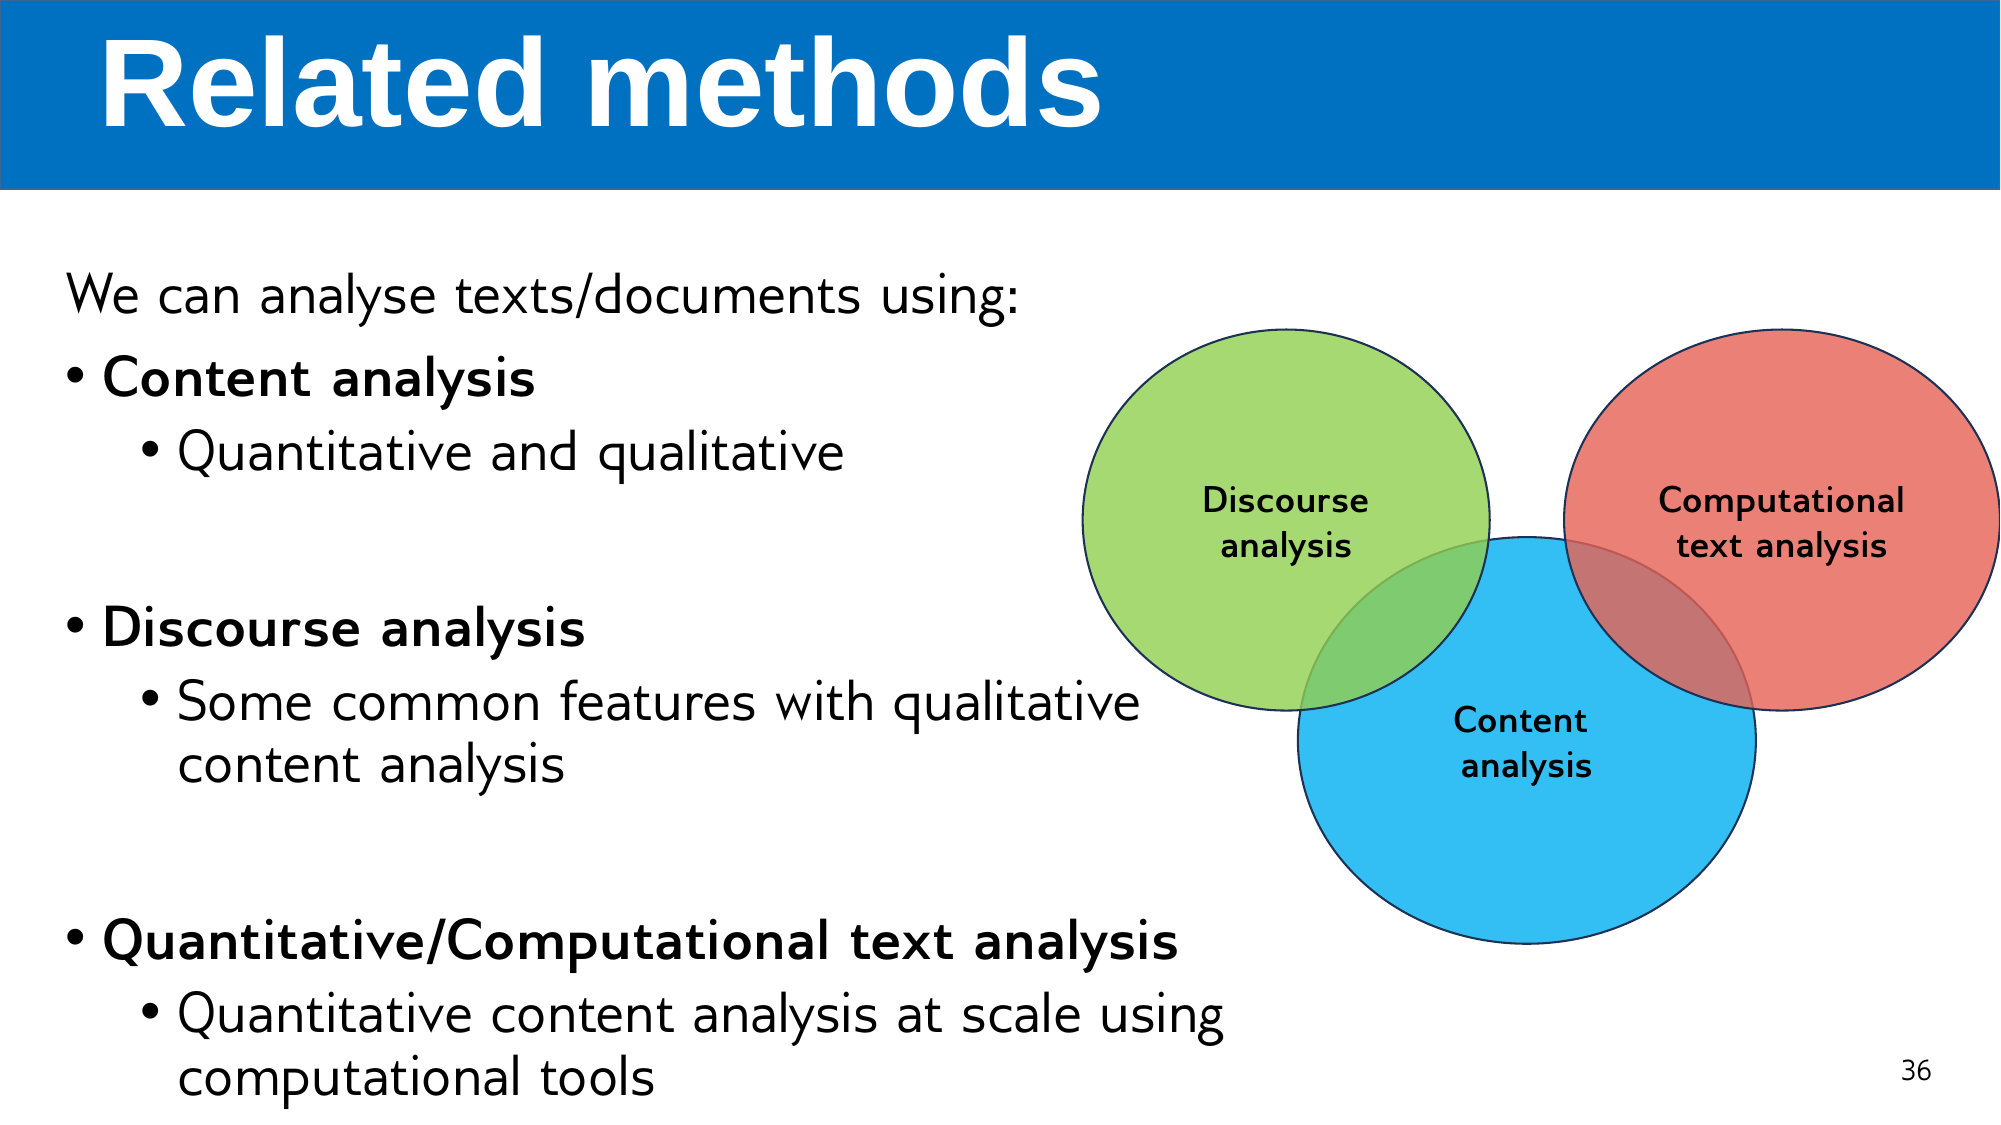

# Related methods
We can analyse texts/documents using:
Content analysis
Quantitative and qualitative

Discourse analysis
Some common features with qualitative content analysis

Quantitative/Computational text analysis
Quantitative content analysis at scale using computational tools

Discourse analysis
Computational text analysis
Content
analysis
36